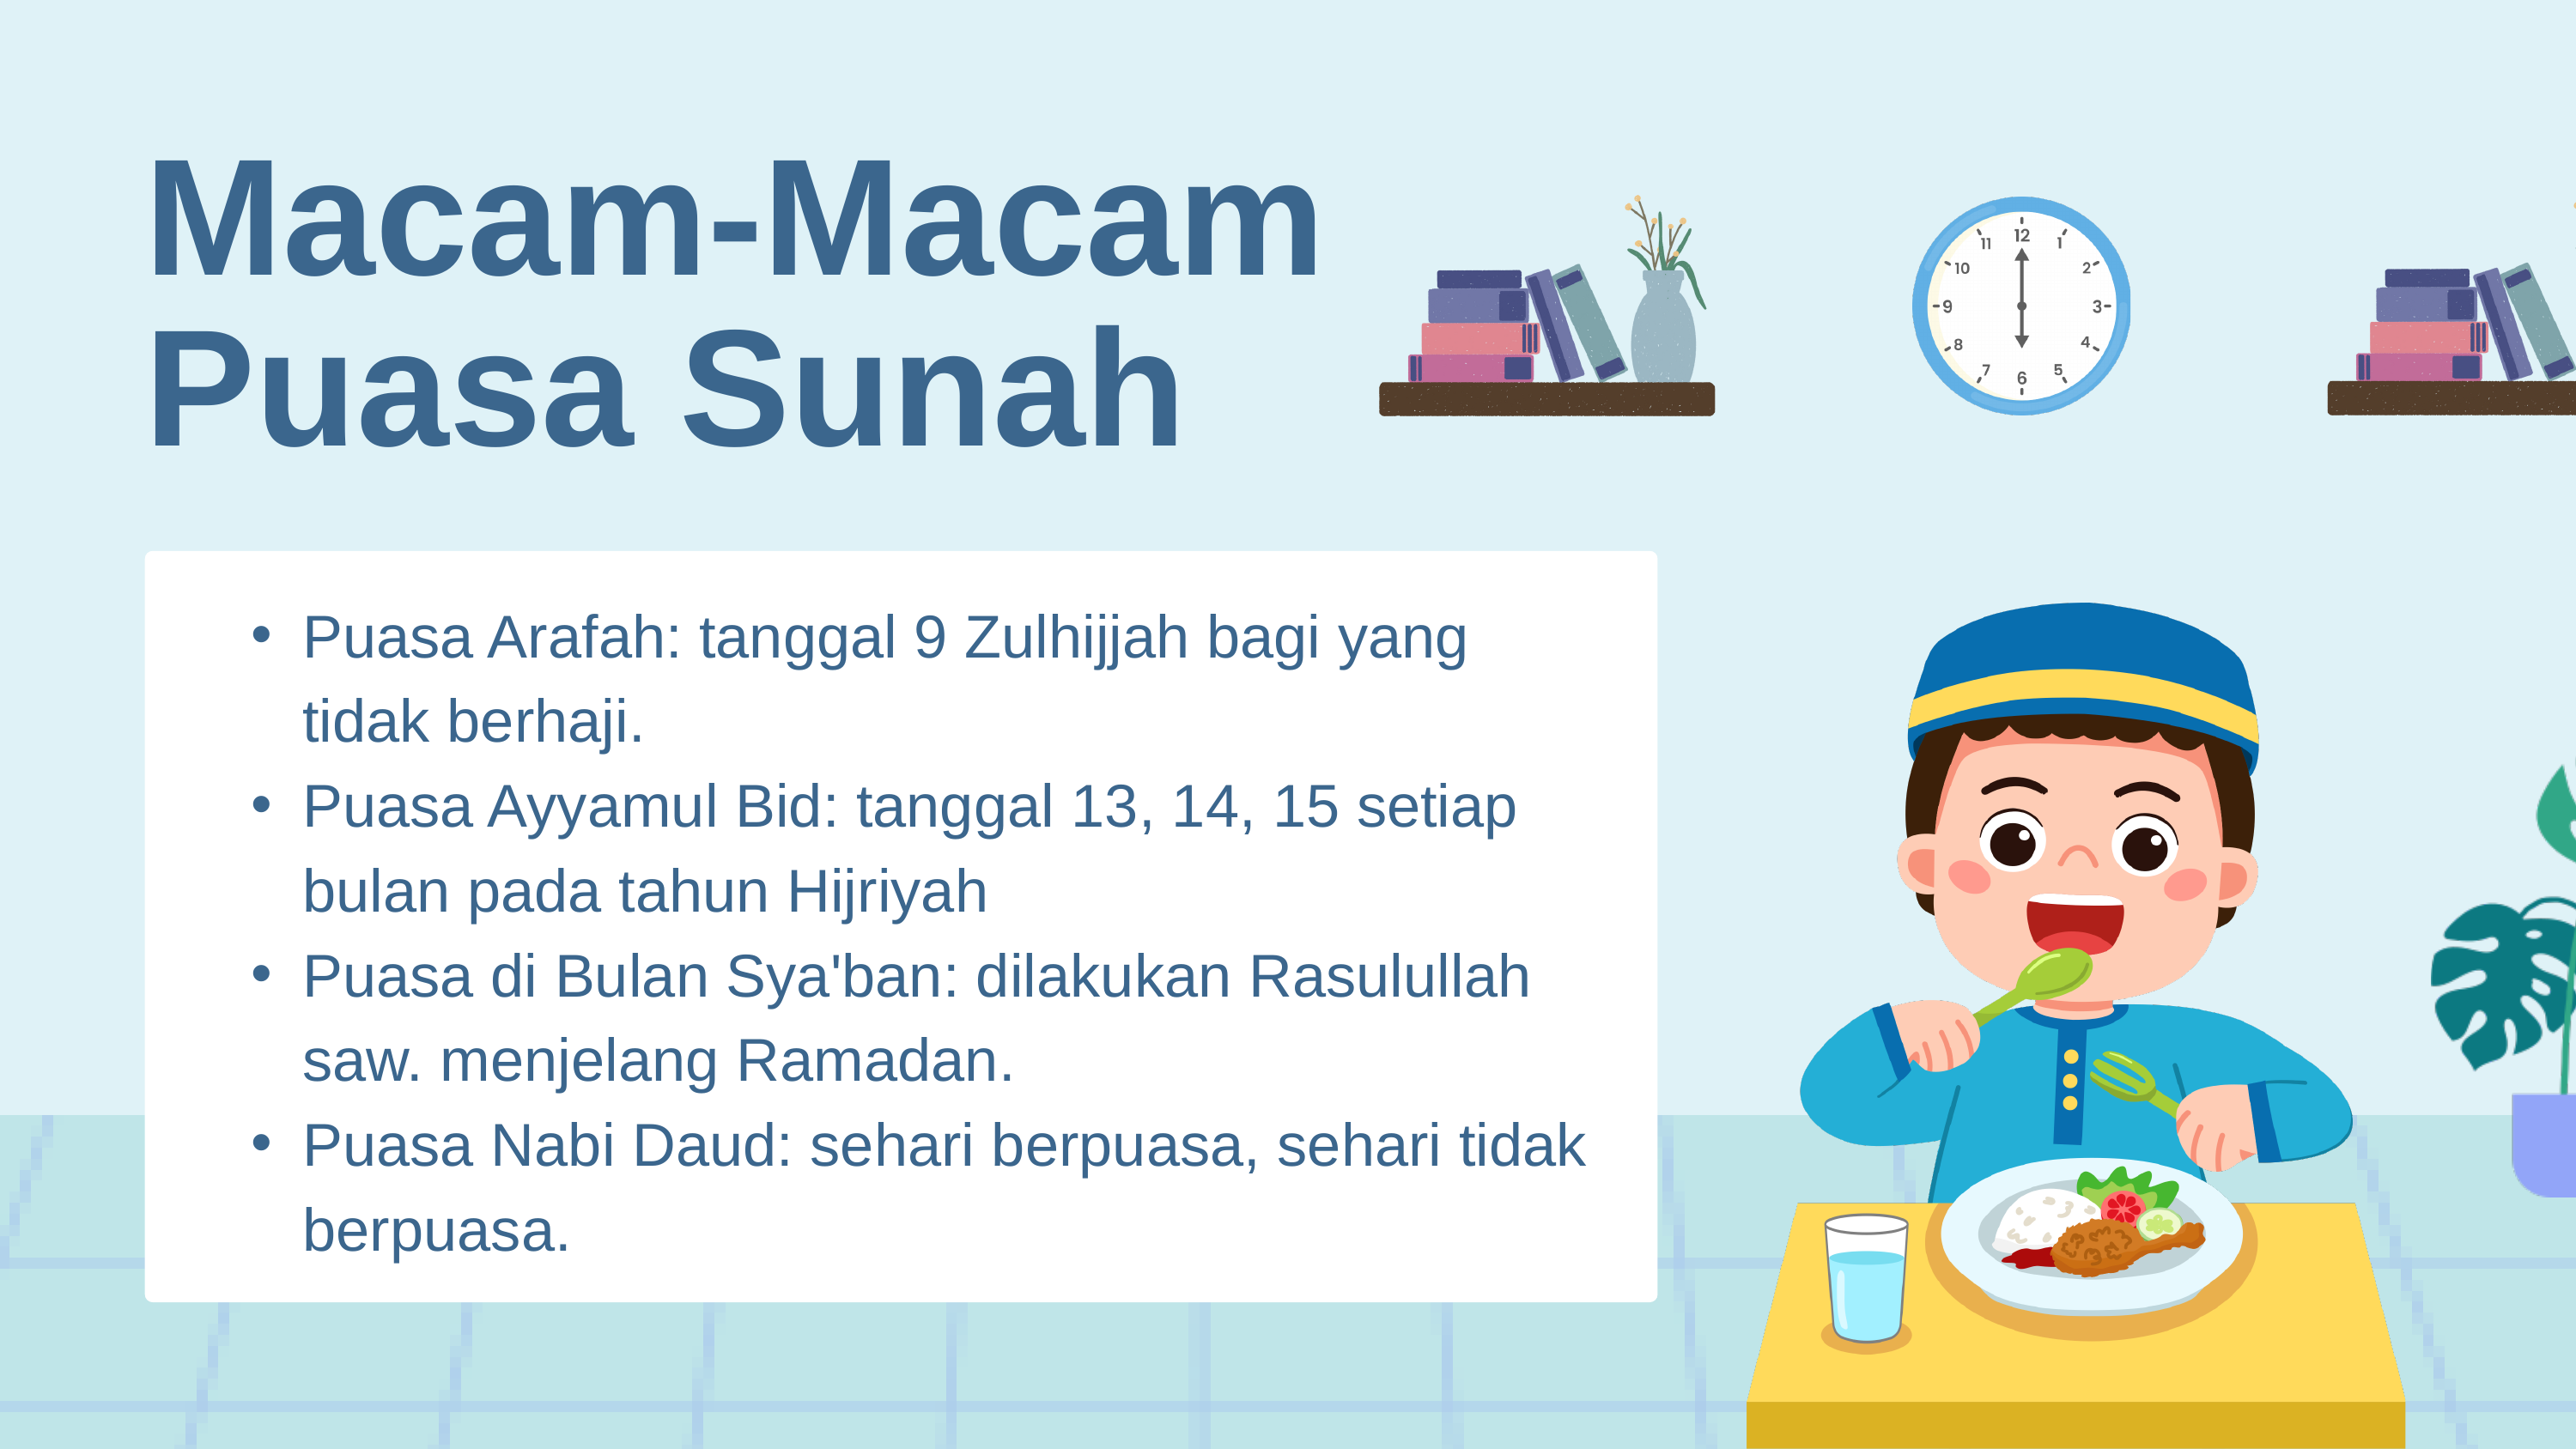

Macam-Macam Puasa Sunah

Puasa Arafah: tanggal 9 Zulhijjah bagi yang tidak berhaji.
Puasa Ayyamul Bid: tanggal 13, 14, 15 setiap bulan pada tahun Hijriyah
Puasa di Bulan Sya'ban: dilakukan Rasulullah saw. menjelang Ramadan.
Puasa Nabi Daud: sehari berpuasa, sehari tidak berpuasa.